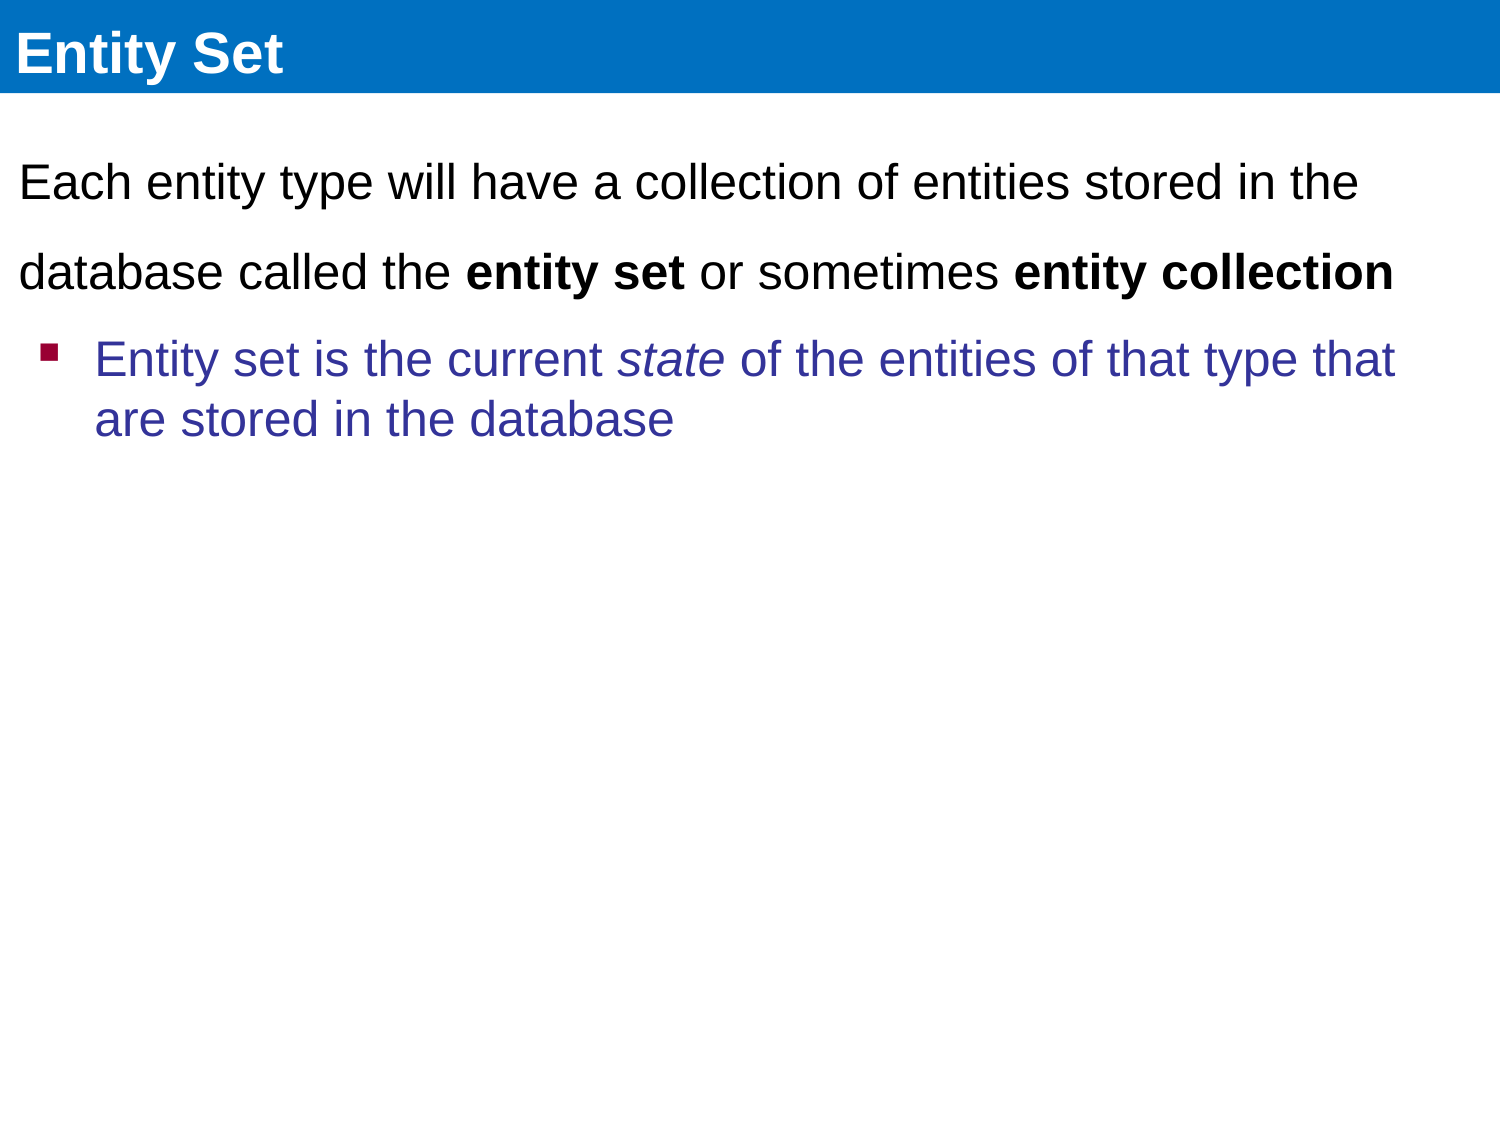

# Entity Set
Each entity type will have a collection of entities stored in the database called the entity set or sometimes entity collection
Entity set is the current state of the entities of that type that are stored in the database